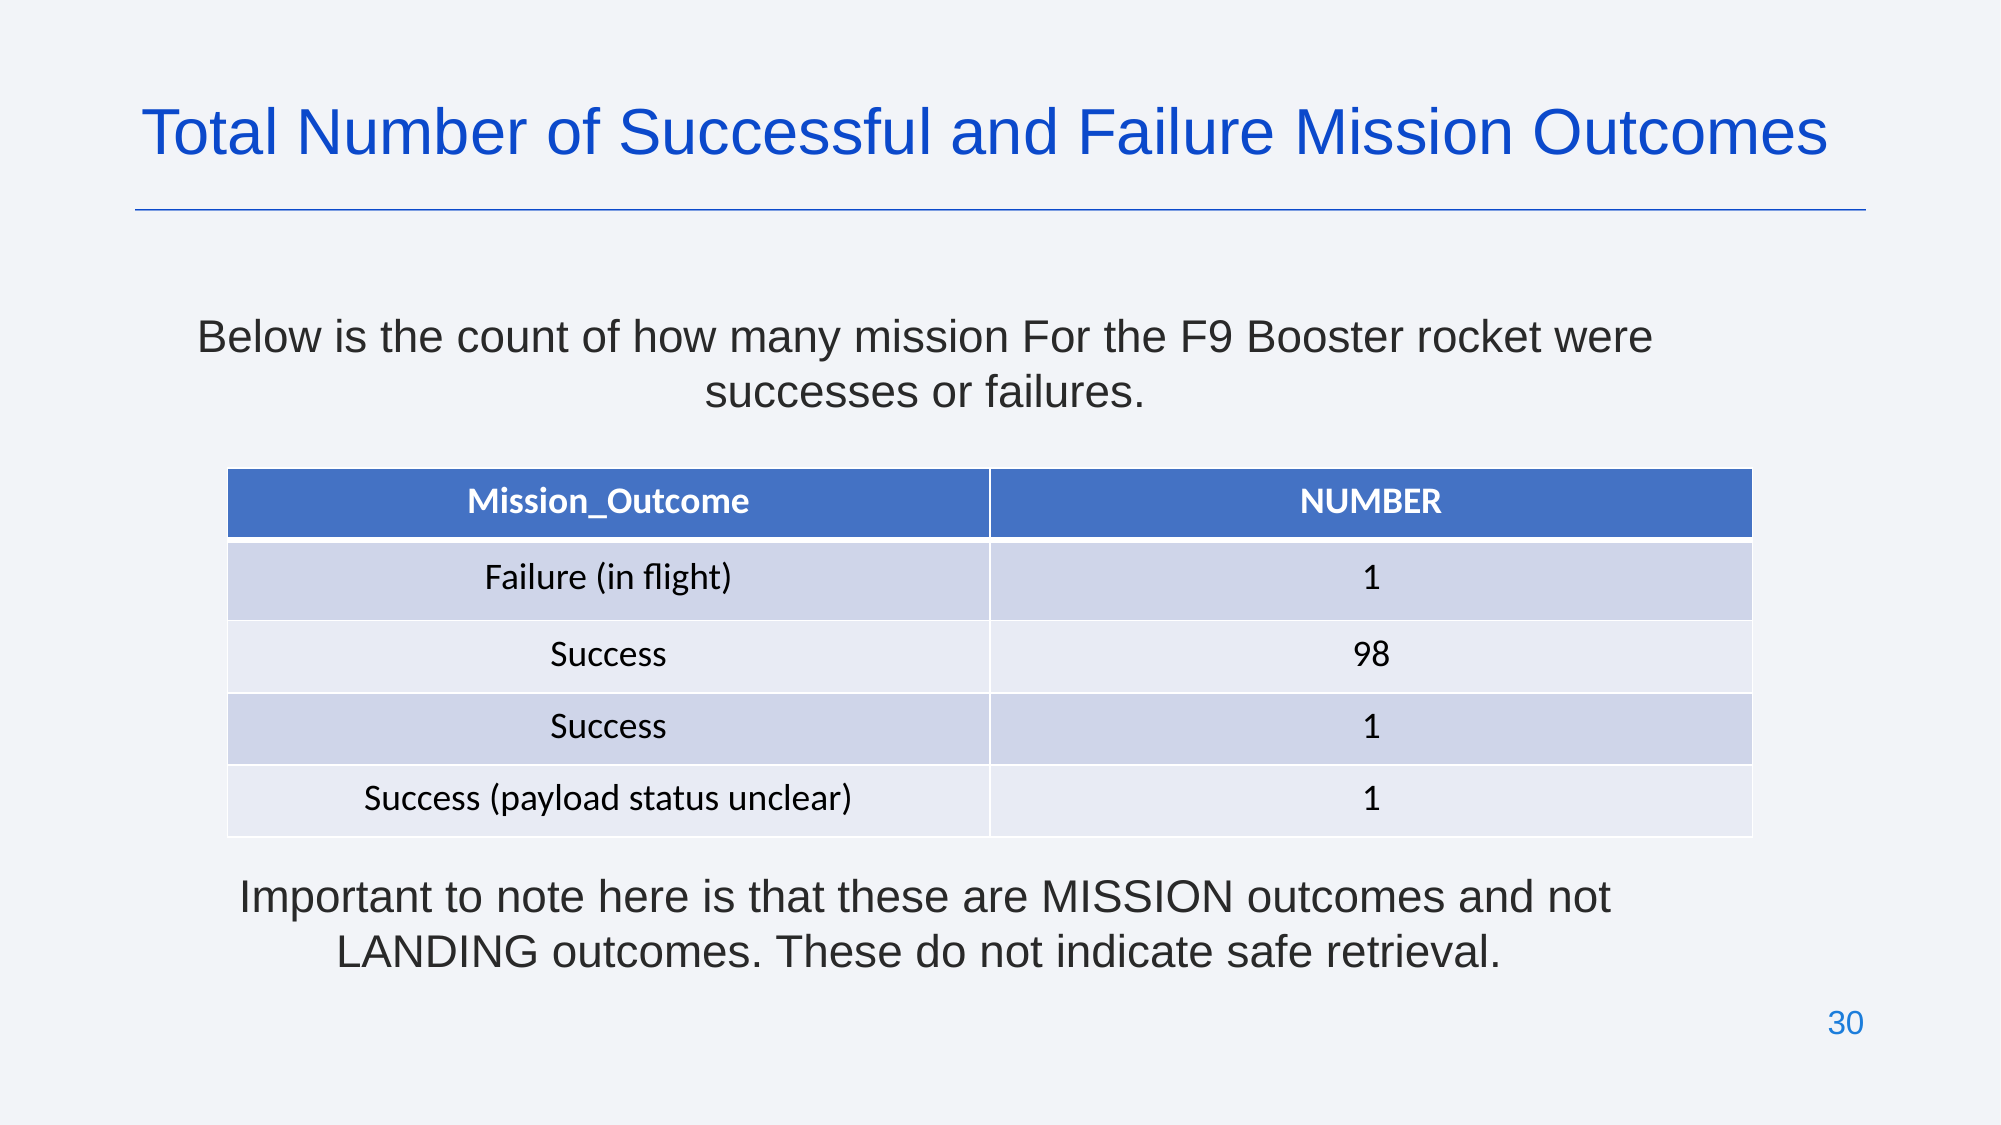

Total Number of Successful and Failure Mission Outcomes
Below is the count of how many mission For the F9 Booster rocket were successes or failures.

Important to note here is that these are MISSION outcomes and not LANDING outcomes. These do not indicate safe retrieval.
| Mission\_Outcome | NUMBER |
| --- | --- |
| Failure (in flight) | 1 |
| Success | 98 |
| Success | 1 |
| Success (payload status unclear) | 1 |
30